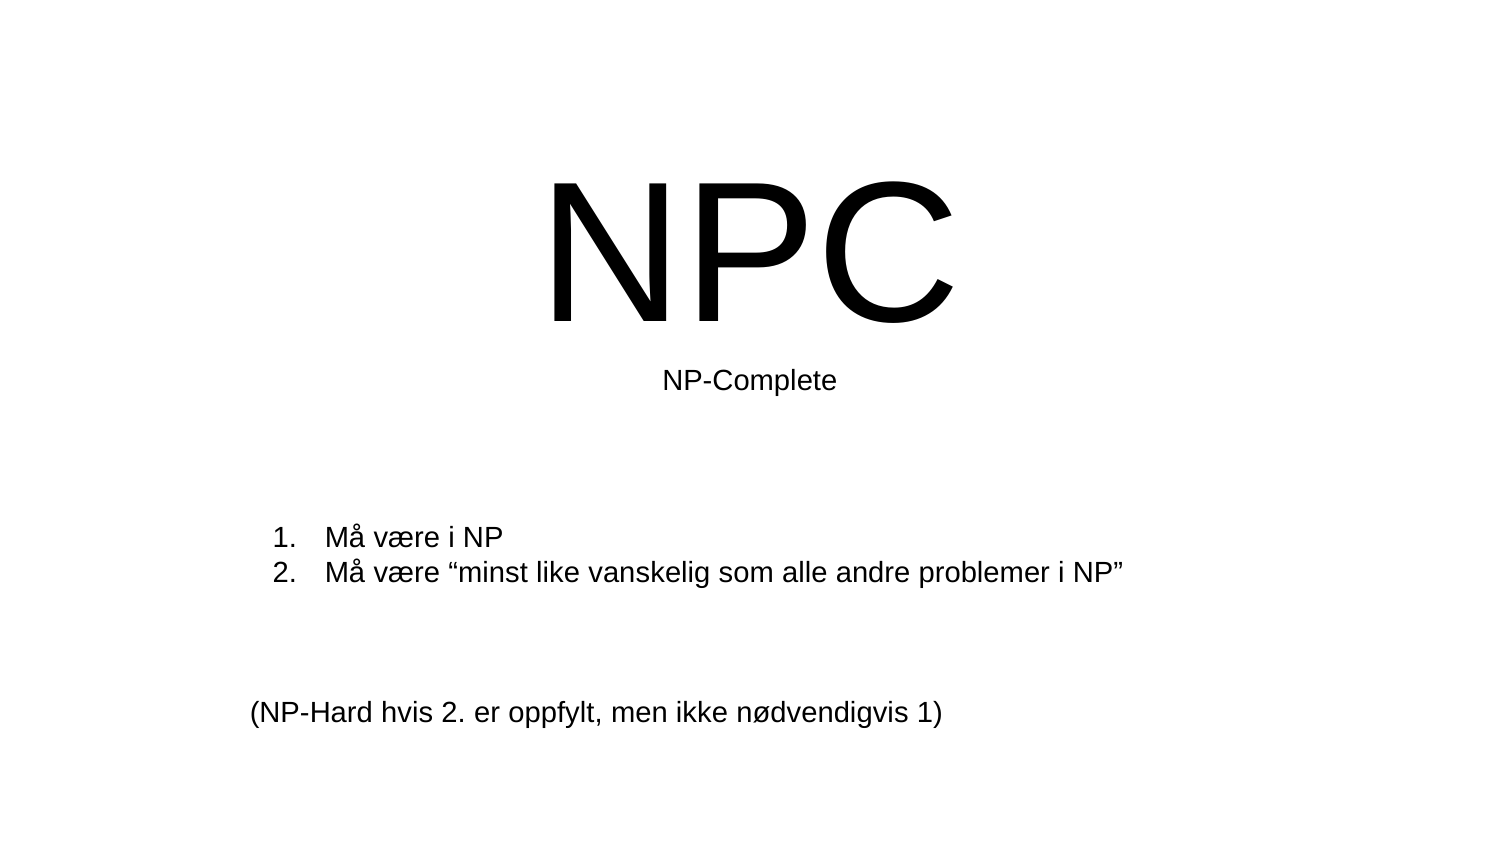

NPC
NP-Complete
Må være i NP
Må være “minst like vanskelig som alle andre problemer i NP”

(NP-Hard hvis 2. er oppfylt, men ikke nødvendigvis 1)